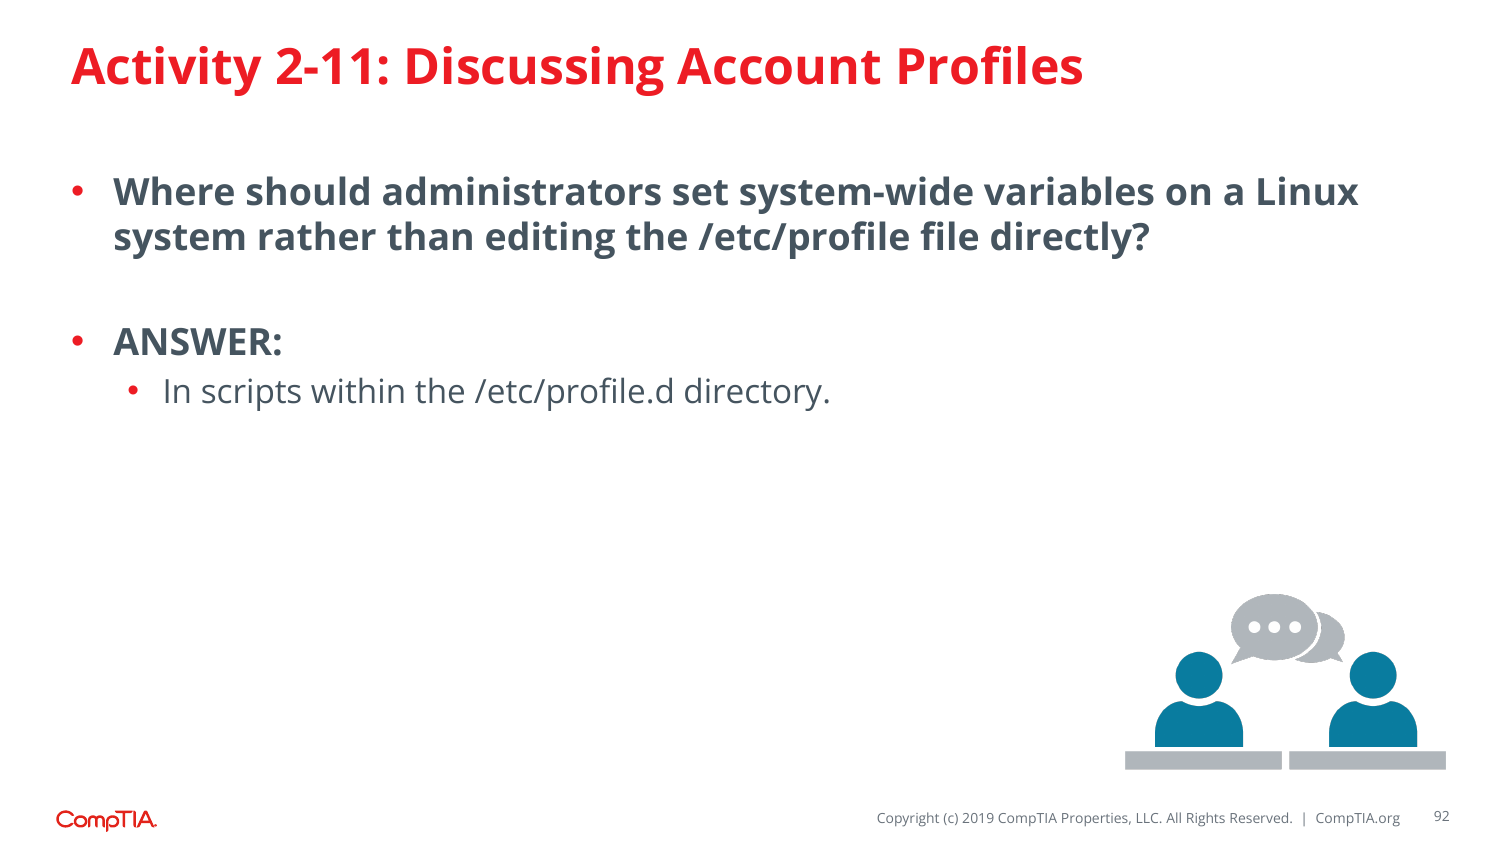

# Activity 2-11: Discussing Account Profiles
Where should administrators set system-wide variables on a Linux system rather than editing the /etc/profile file directly?

ANSWER:
In scripts within the /etc/profile.d directory.
92